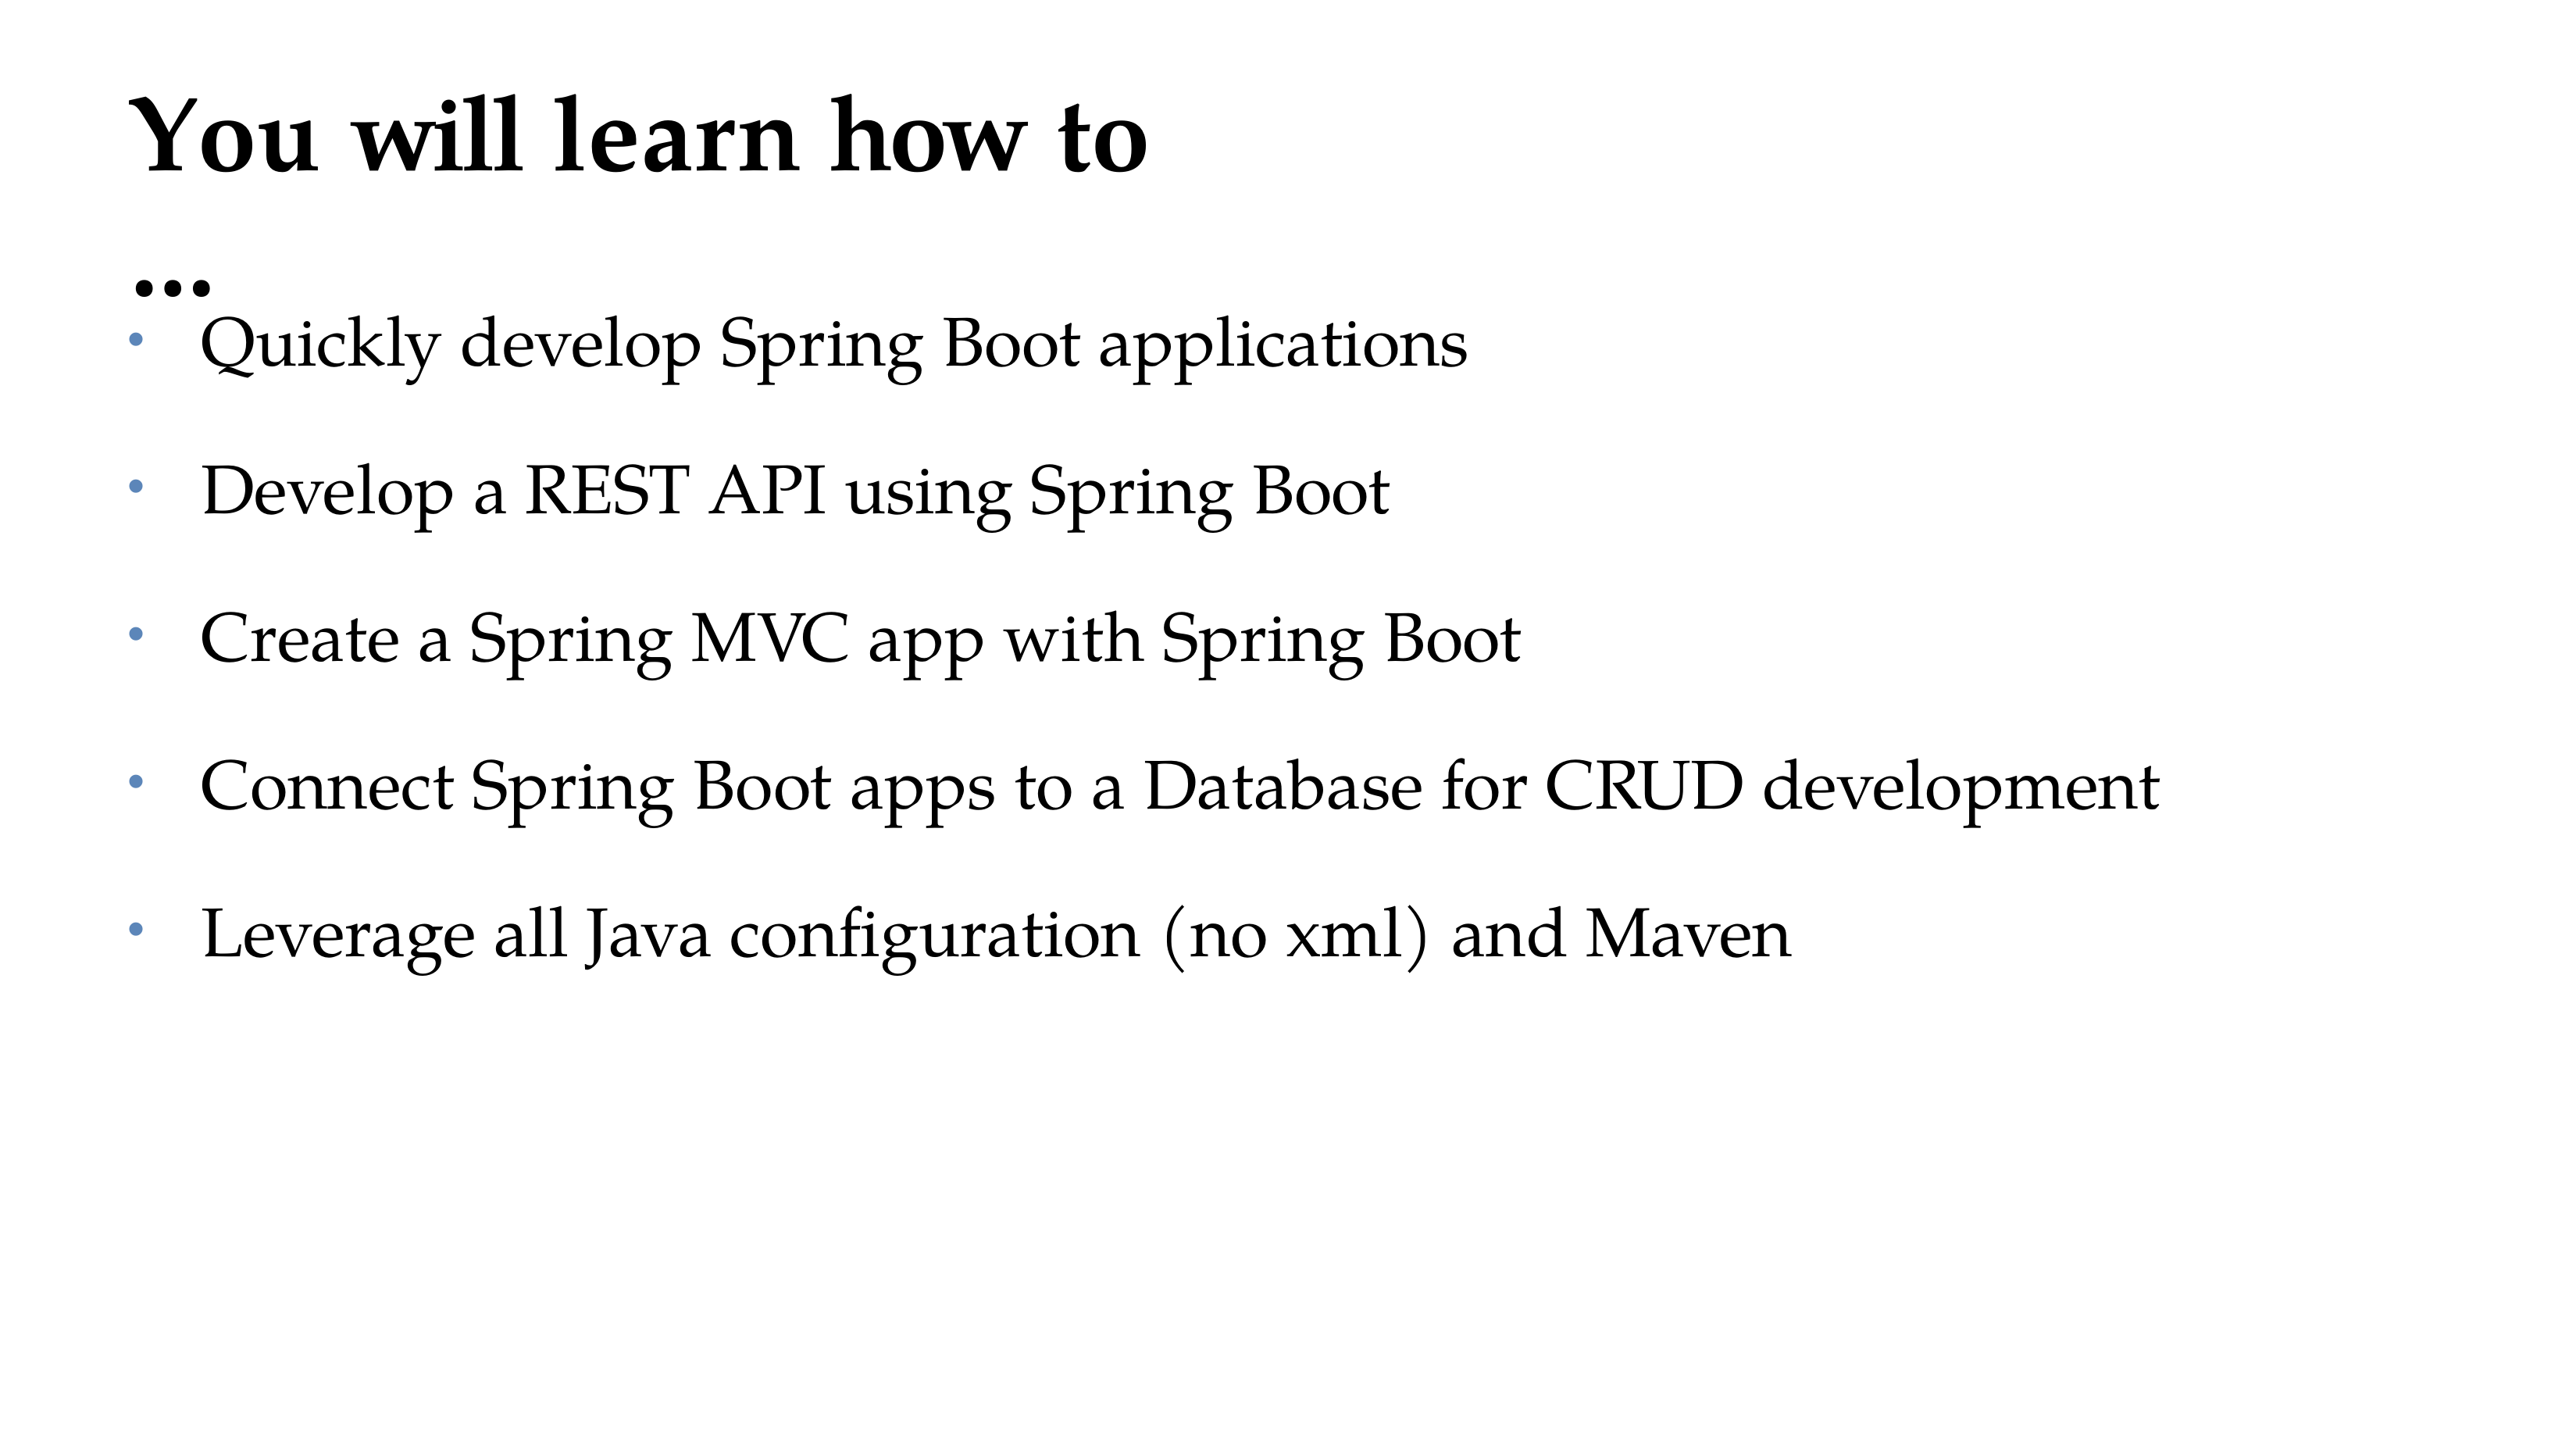

# You will learn how to …
Quickly develop Spring Boot applications
Develop a REST API using Spring Boot
Create a Spring MVC app with Spring Boot
Connect Spring Boot apps to a Database for CRUD development
Leverage all Java configuration (no xml) and Maven